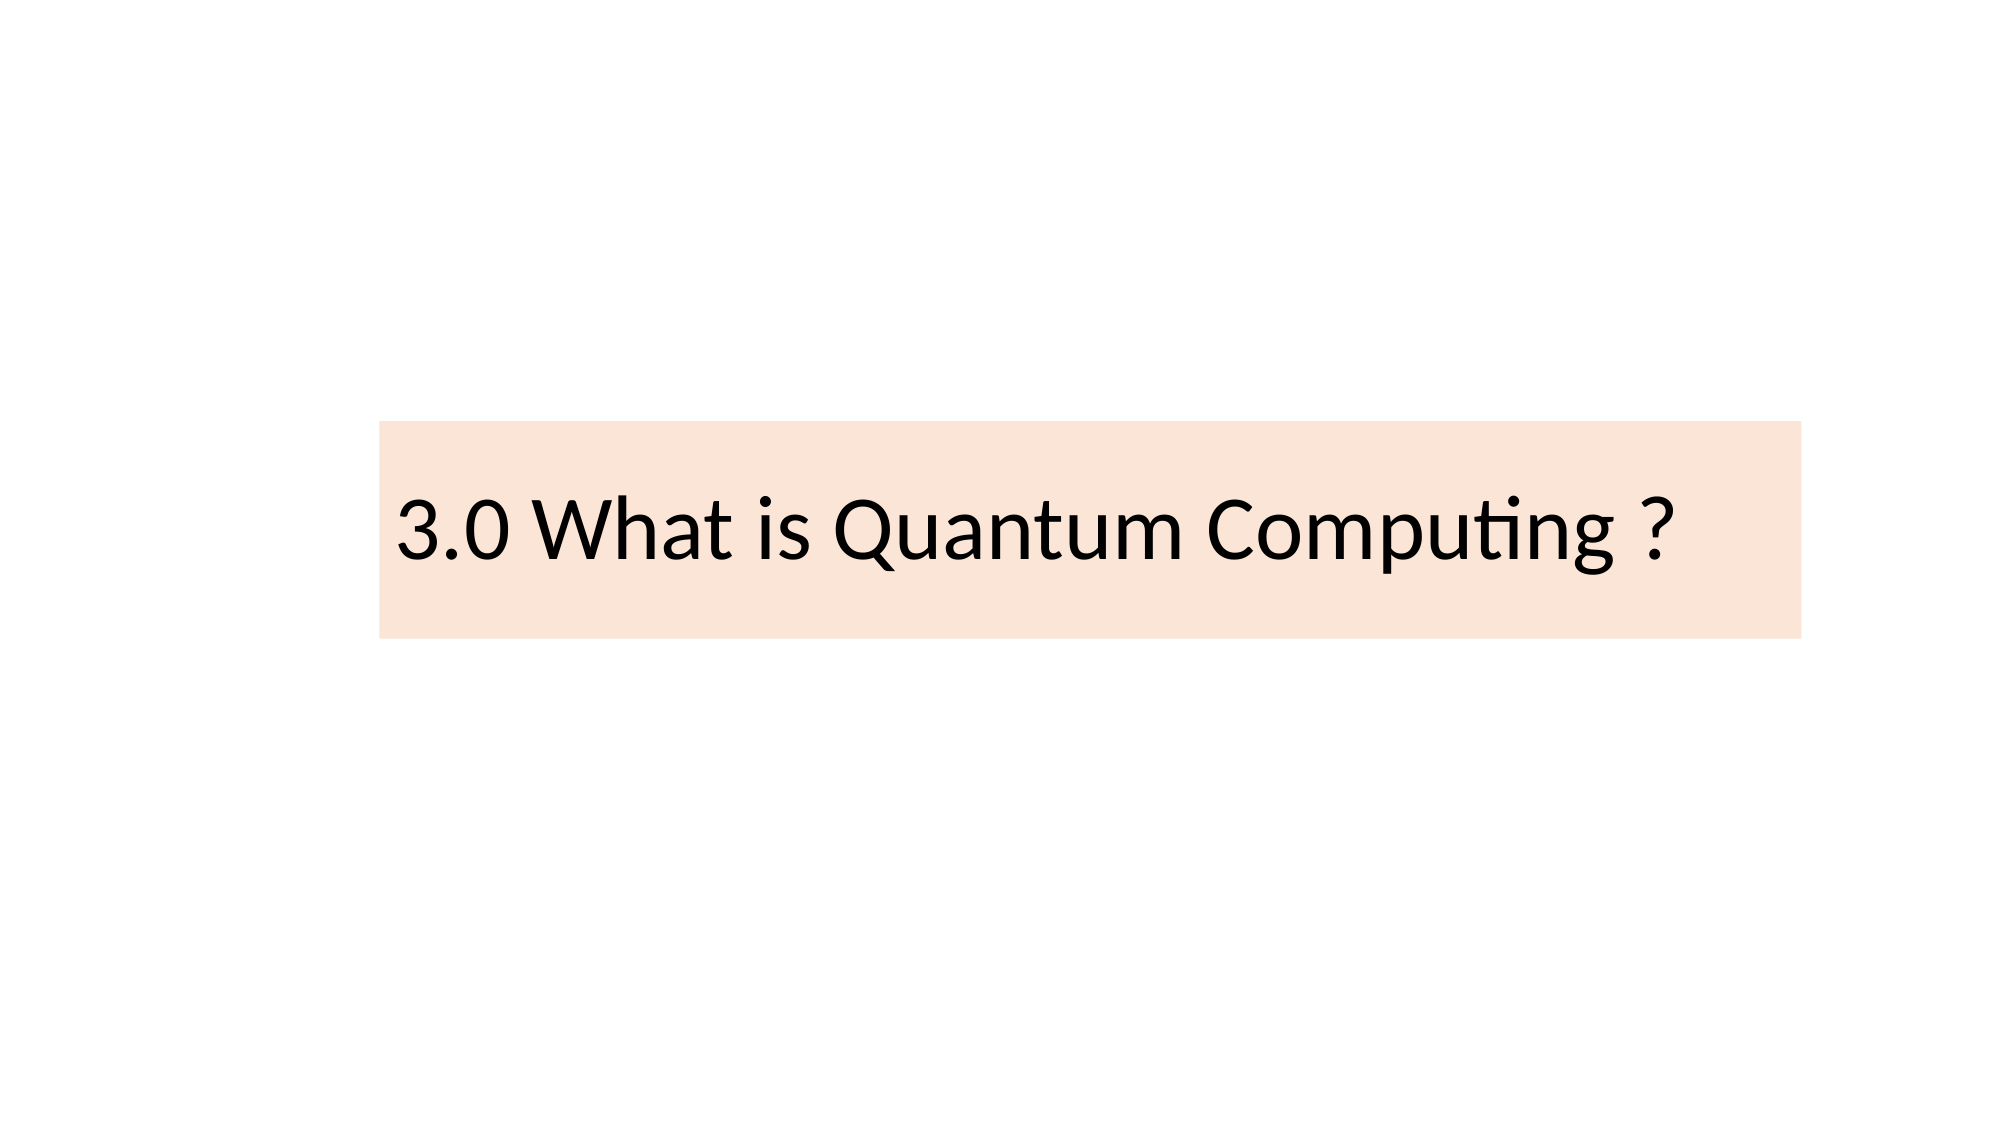

# 3.0 What is Quantum Computing ?